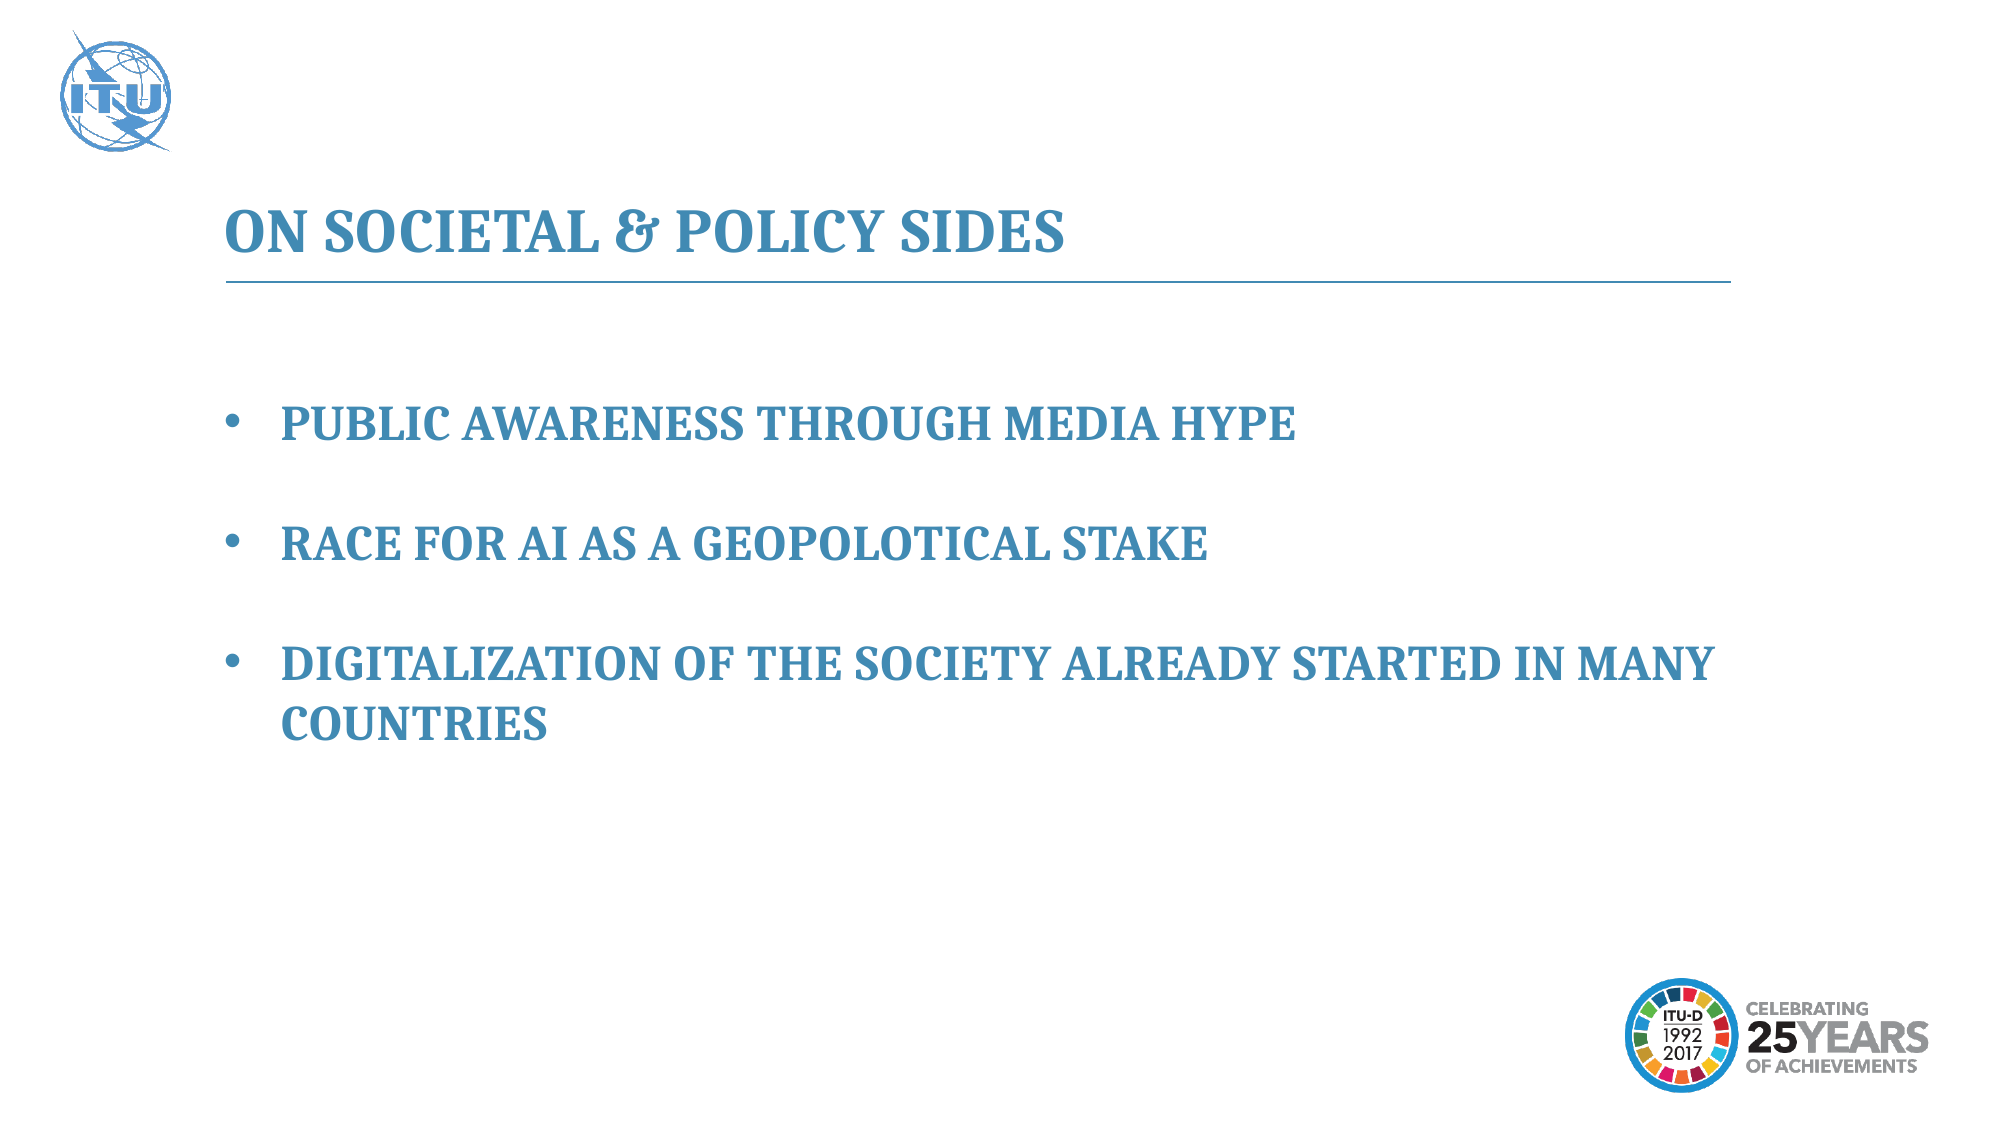

ON SOCIETAL & POLICY SIDES
PUBLIC AWARENESS THROUGH MEDIA HYPE
RACE FOR AI AS A GEOPOLOTICAL STAKE
DIGITALIZATION OF THE SOCIETY ALREADY STARTED IN MANY COUNTRIES